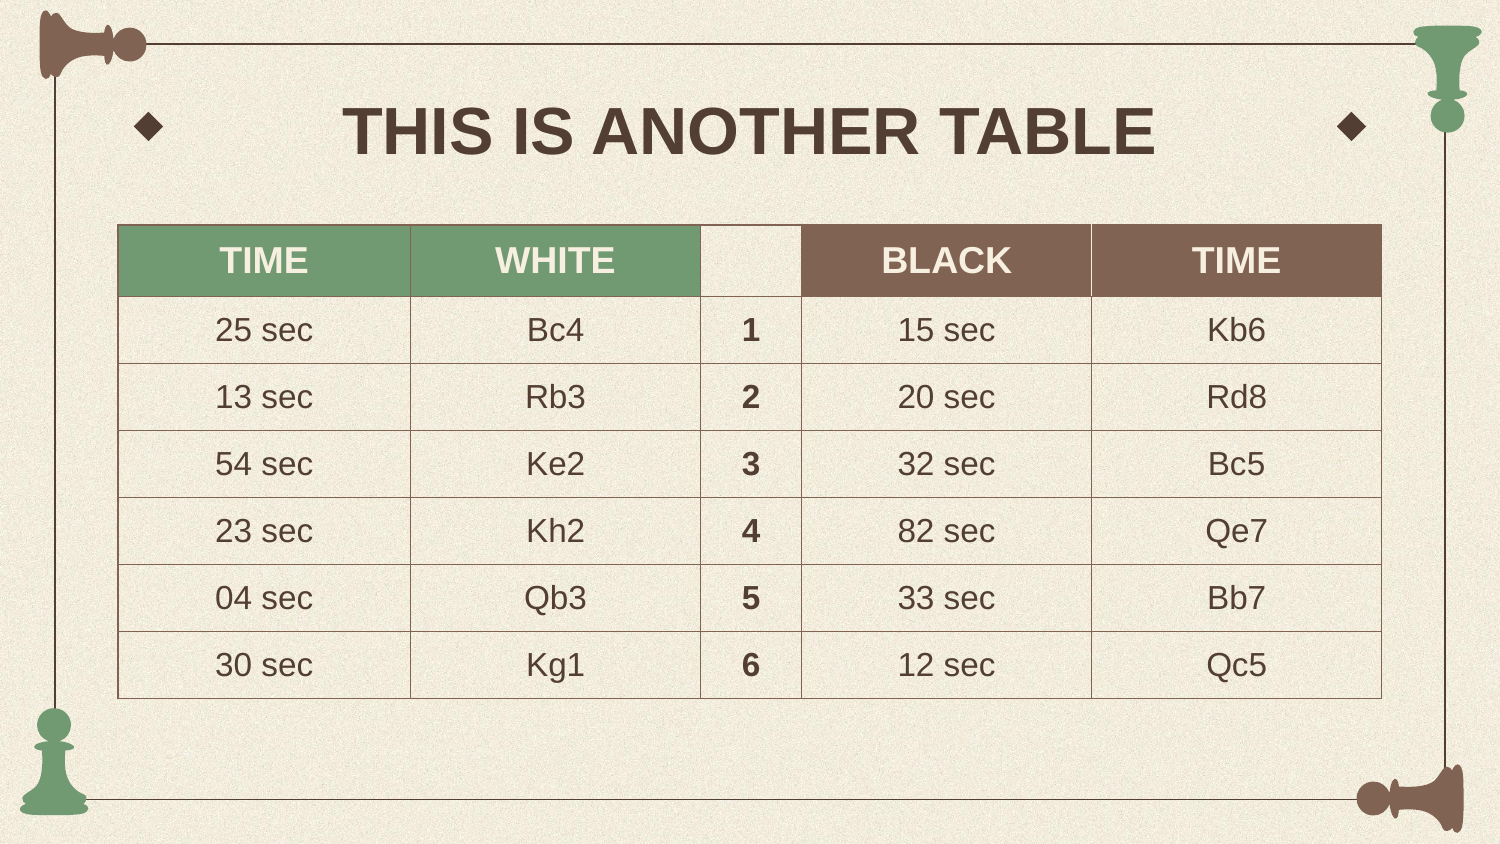

# THIS IS ANOTHER TABLE

| TIME | WHITE |  | BLACK | TIME |
| --- | --- | --- | --- | --- |
| 25 sec | Bc4 | 1 | 15 sec | Kb6 |
| 13 sec | Rb3 | 2 | 20 sec | Rd8 |
| 54 sec | Ke2 | 3 | 32 sec | Bc5 |
| 23 sec | Kh2 | 4 | 82 sec | Qe7 |
| 04 sec | Qb3 | 5 | 33 sec | Bb7 |
| 30 sec | Kg1 | 6 | 12 sec | Qc5 |